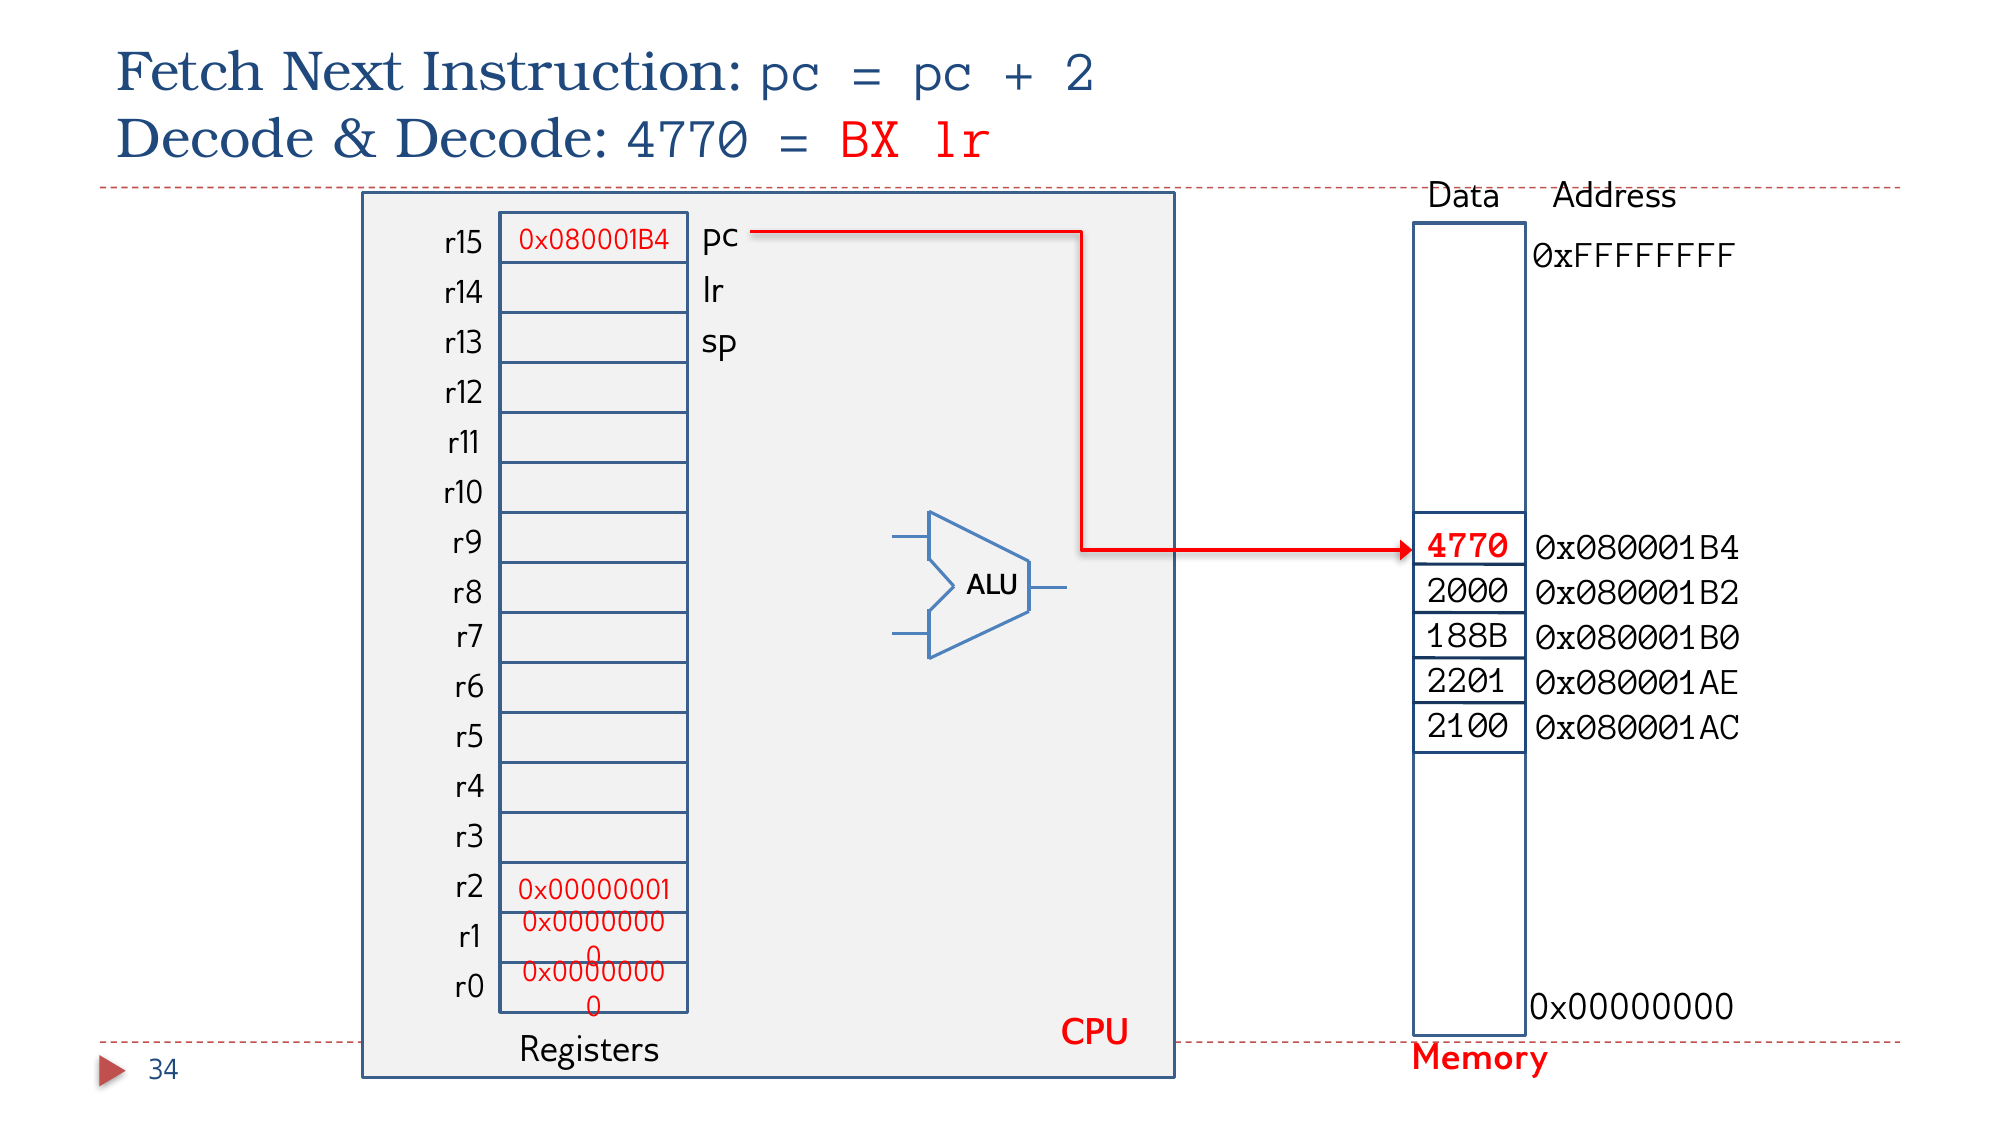

# Fetch Next Instruction: pc = pc + 2 Decode & Decode: 4770 = BX lr
Data
Address

pc
r15
r14
r13
r12
r11
r10
r9
r8
r7
r6
r5
r4
r3
r2
r1
r0
0x080001B4

0xFFFFFFFF
lr

sp

ALU

4770 2000
188B
2201
2100
0x080001B4
0x080001B2
0x080001B0
0x080001AE
0x080001AC

0x00000001
0x00000000
0x00000000
0x00000000
CPU
Registers
Memory
34